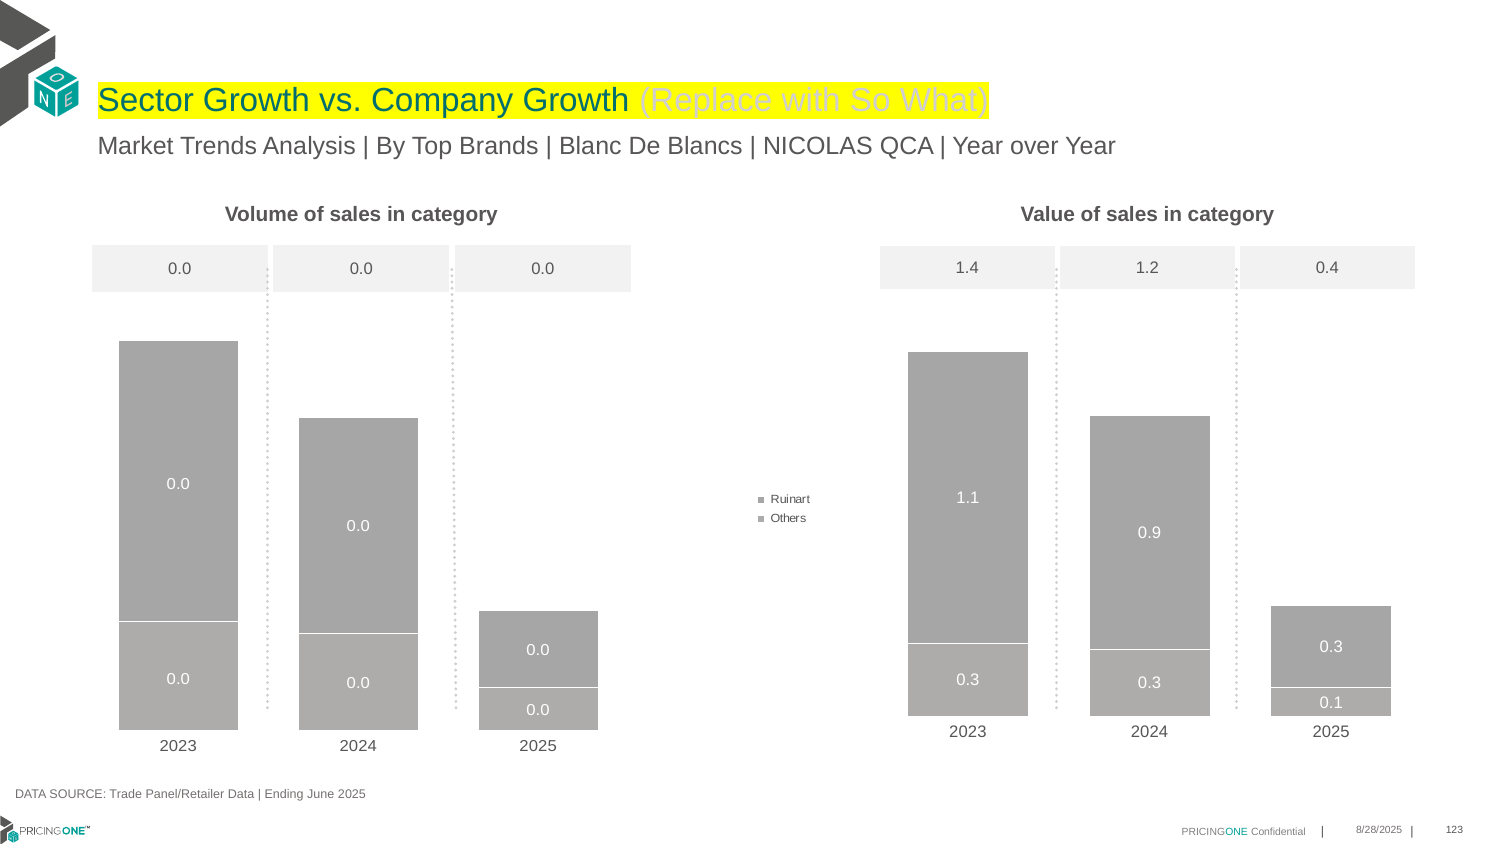

# Sector Growth vs. Company Growth (Replace with So What)
Market Trends Analysis | By Top Brands | Blanc De Blancs | NICOLAS QCA | Year over Year
| Value of sales in category |  |  |
| --- | --- | --- |
| 1.4 | 1.2 | 0.4 |
| Volume of sales in category |  |  |
| --- | --- | --- |
| 0.0 | 0.0 | 0.0 |

### Chart

| Category | Others | Ruinart |
|---|---|---|
| 2023 | 0.279039 | 1.114379 |
| 2024 | 0.255344 | 0.894749 |
| 2025 | 0.107889 | 0.316242 |

### Chart

| Category | Others | Ruinart |
|---|---|---|
| 2023 | 0.003538 | 0.009054 |
| 2024 | 0.003133 | 0.006979 |
| 2025 | 0.001383 | 0.002493 |
DATA SOURCE: Trade Panel/Retailer Data | Ending June 2025

8/28/2025
123